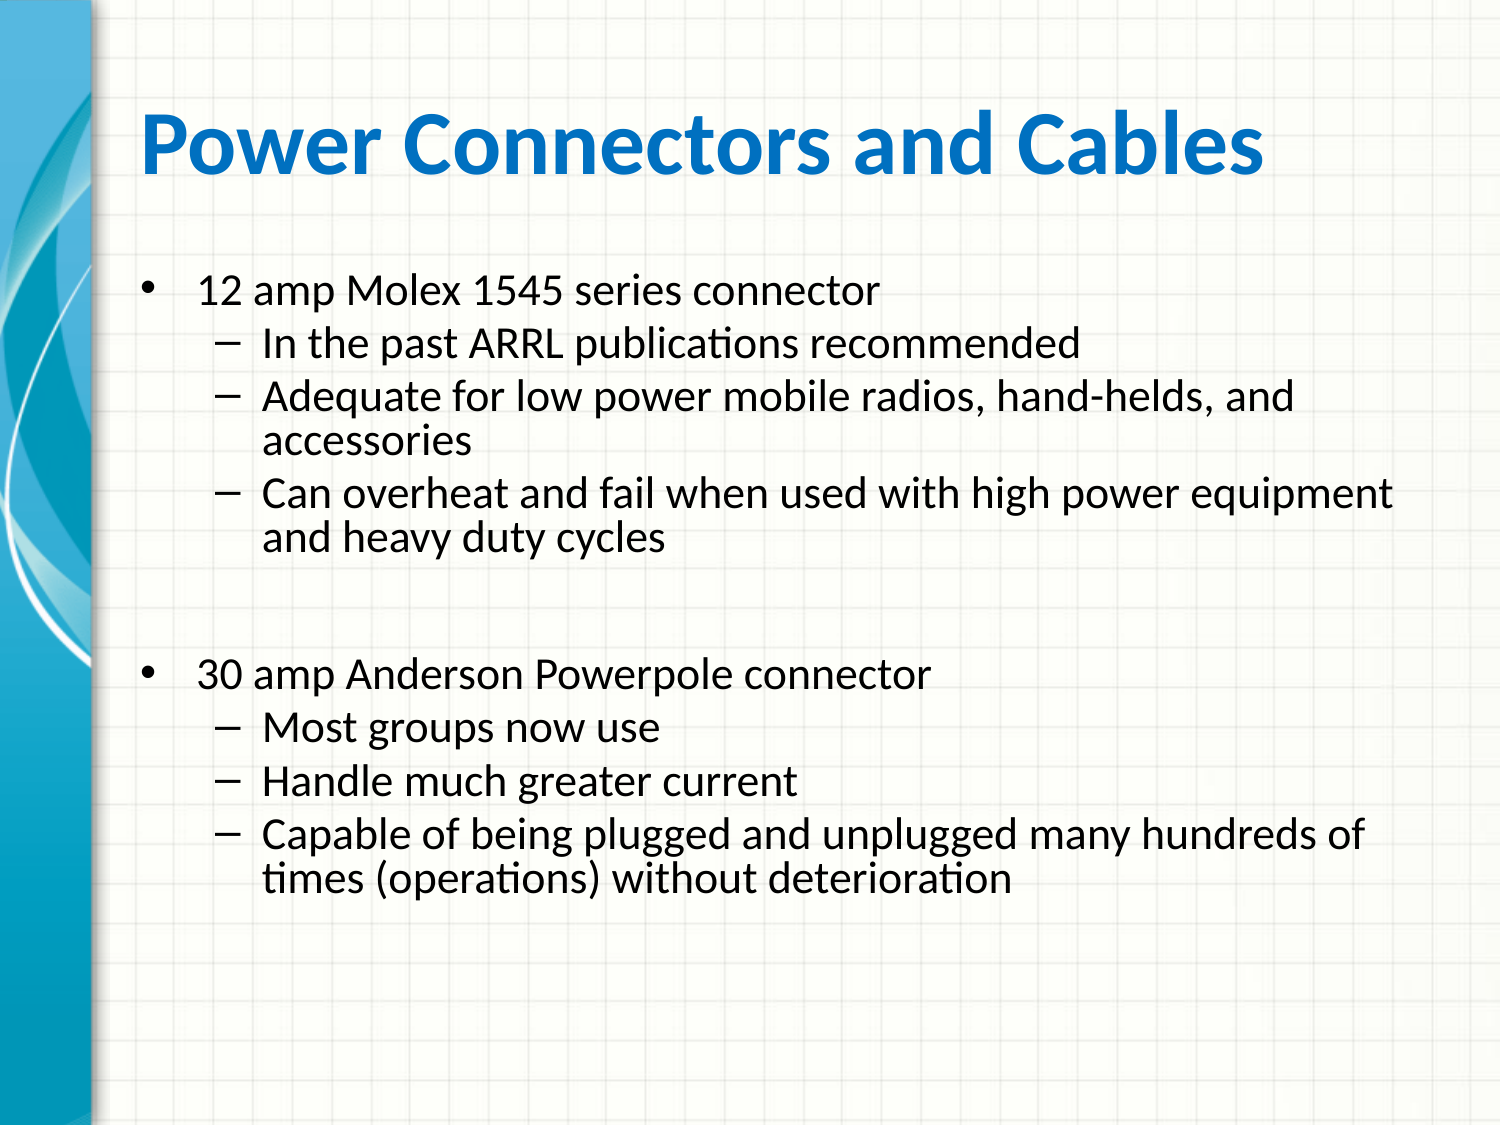

# Power Connectors and Cables
12 amp Molex 1545 series connector
In the past ARRL publications recommended
Adequate for low power mobile radios, hand-helds, and accessories
Can overheat and fail when used with high power equipment and heavy duty cycles

30 amp Anderson Powerpole connector
Most groups now use
Handle much greater current
Capable of being plugged and unplugged many hundreds of times (operations) without deterioration